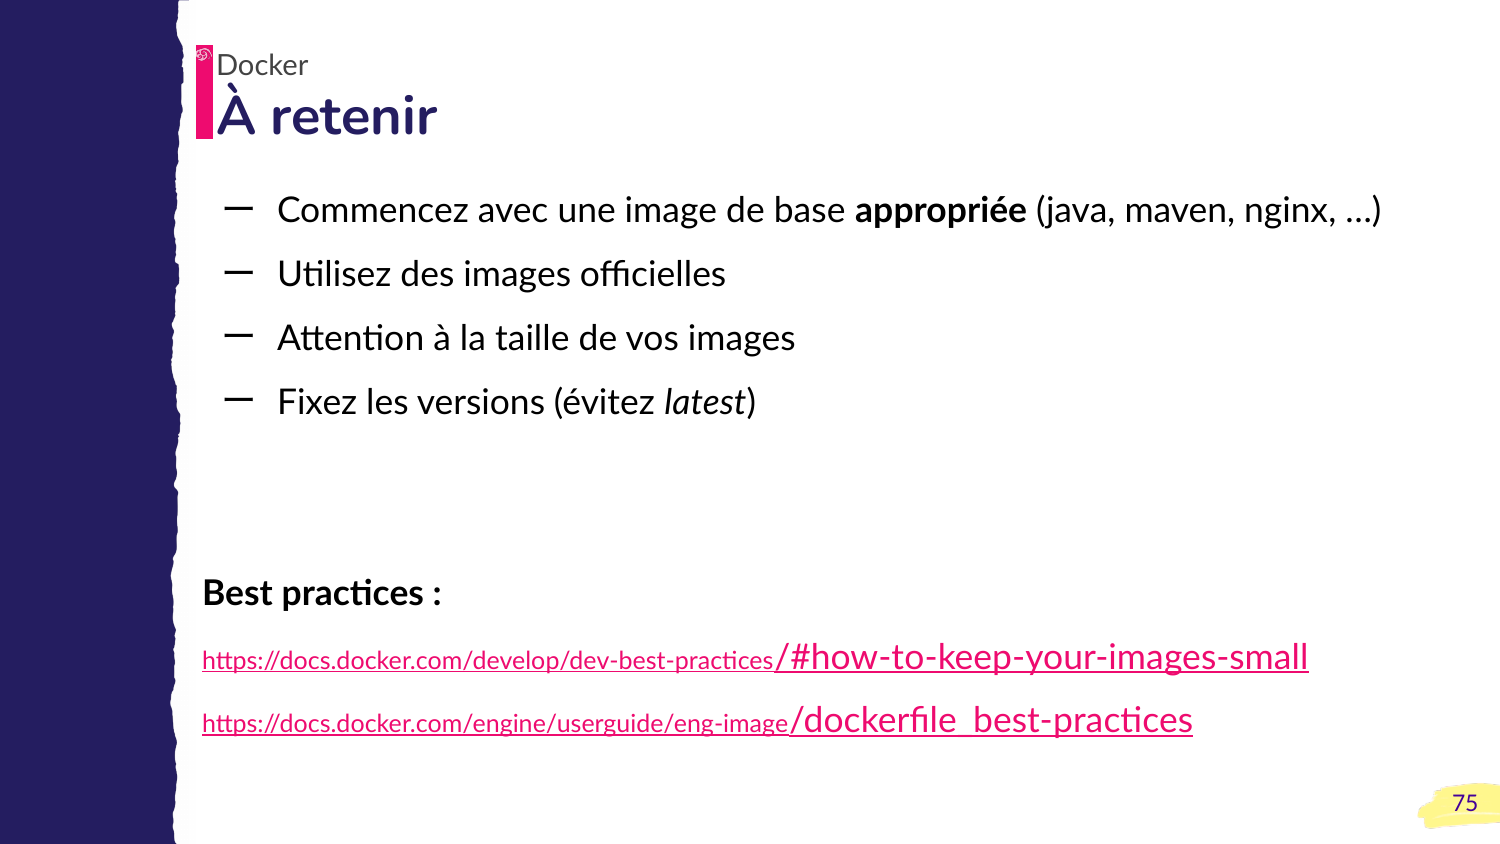

Docker
# À retenir

Commencez avec une image de base appropriée (java, maven, nginx, …)
Utilisez des images officielles
Attention à la taille de vos images
Fixez les versions (évitez latest)

Best practices :
https://docs.docker.com/develop/dev-best-practices/#how-to-keep-your-images-small
https://docs.docker.com/engine/userguide/eng-image/dockerfile_best-practices

75